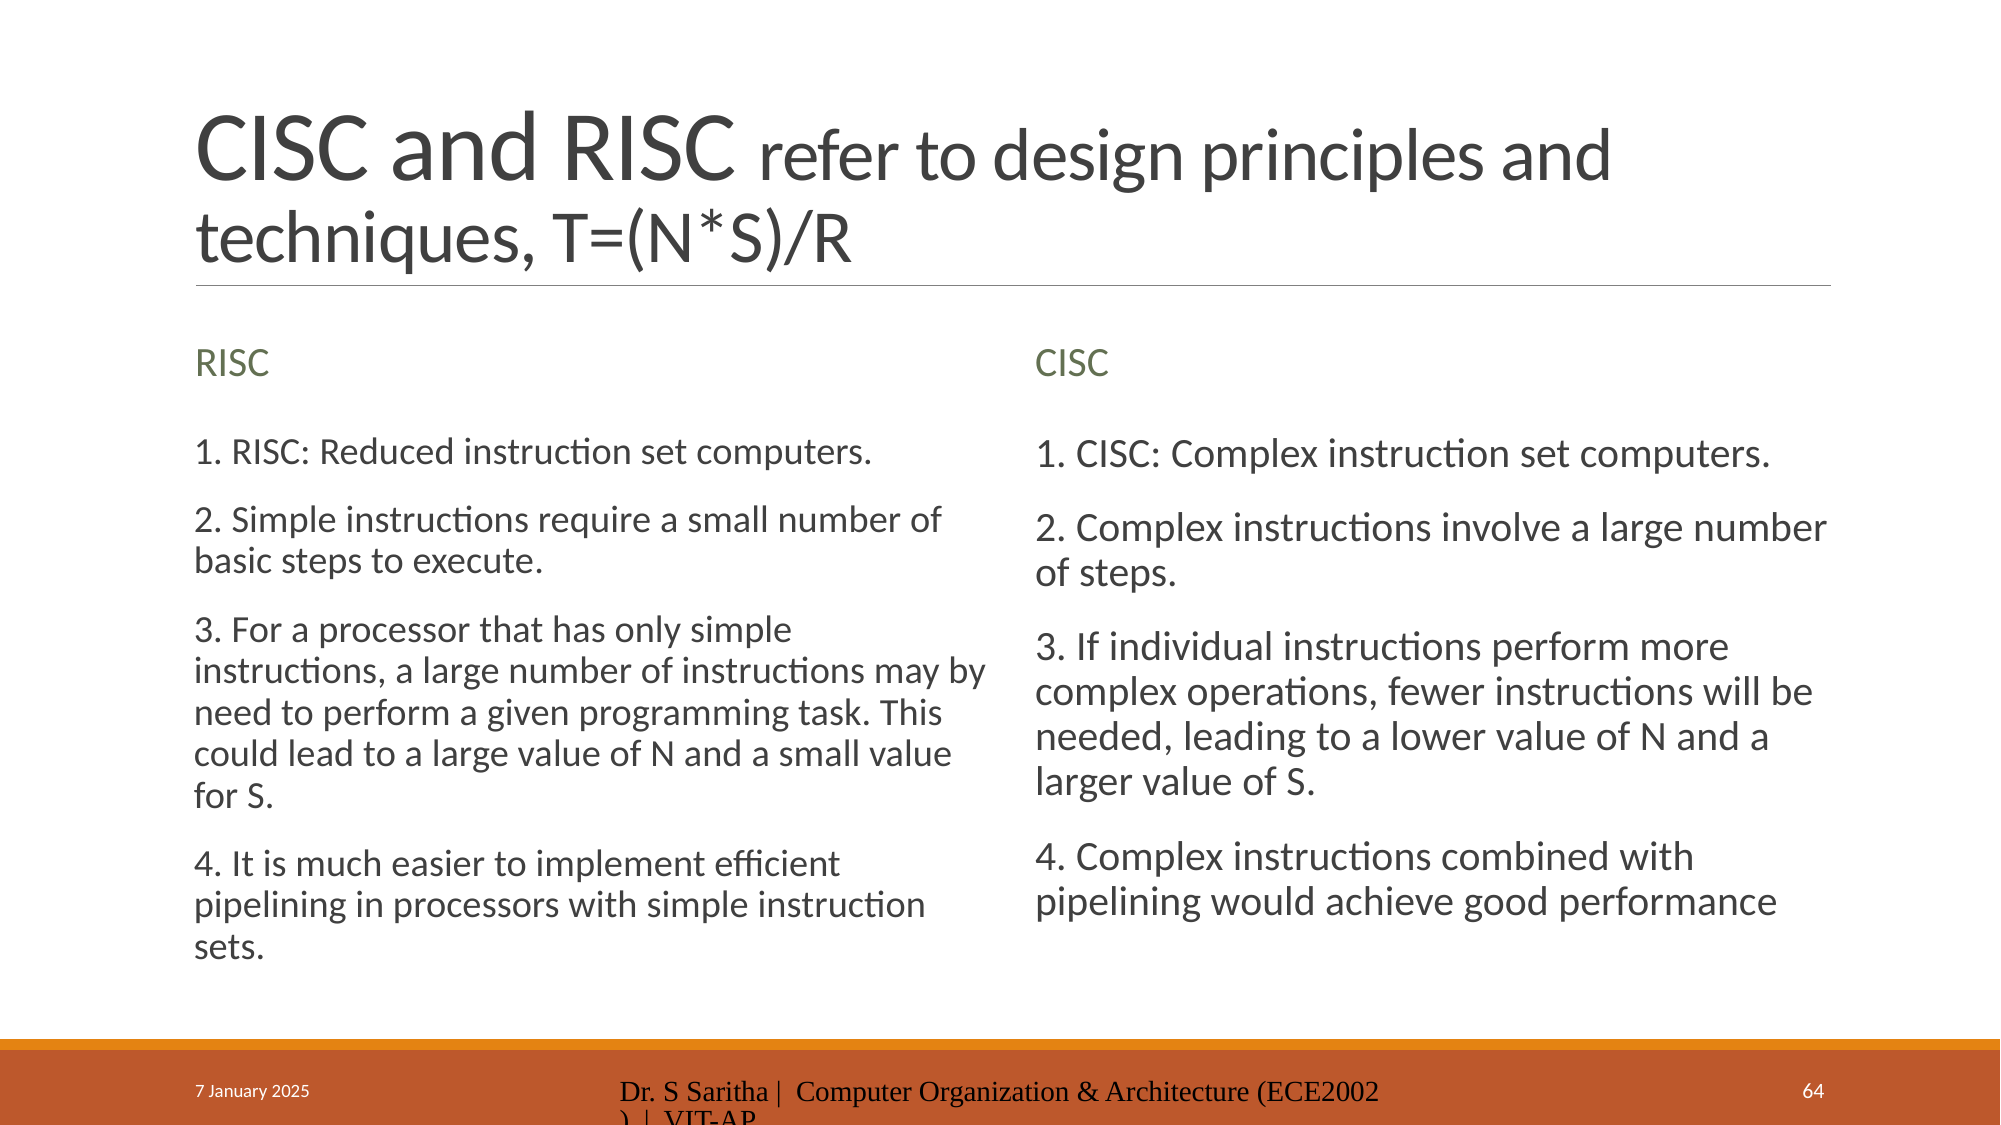

# CISC and RISC refer to design principles and techniques, T=(N*S)/R
RISC
CISC
1. RISC: Reduced instruction set computers.
2. Simple instructions require a small number of basic steps to execute.
3. For a processor that has only simple instructions, a large number of instructions may by need to perform a given programming task. This could lead to a large value of N and a small value for S.
4. It is much easier to implement efficient pipelining in processors with simple instruction sets.
1. CISC: Complex instruction set computers.
2. Complex instructions involve a large number of steps.
3. If individual instructions perform more complex operations, fewer instructions will be needed, leading to a lower value of N and a larger value of S.
4. Complex instructions combined with pipelining would achieve good performance
7 January 2025
Dr. S Saritha |  Computer Organization & Architecture (ECE2002)  |  VIT-AP
64